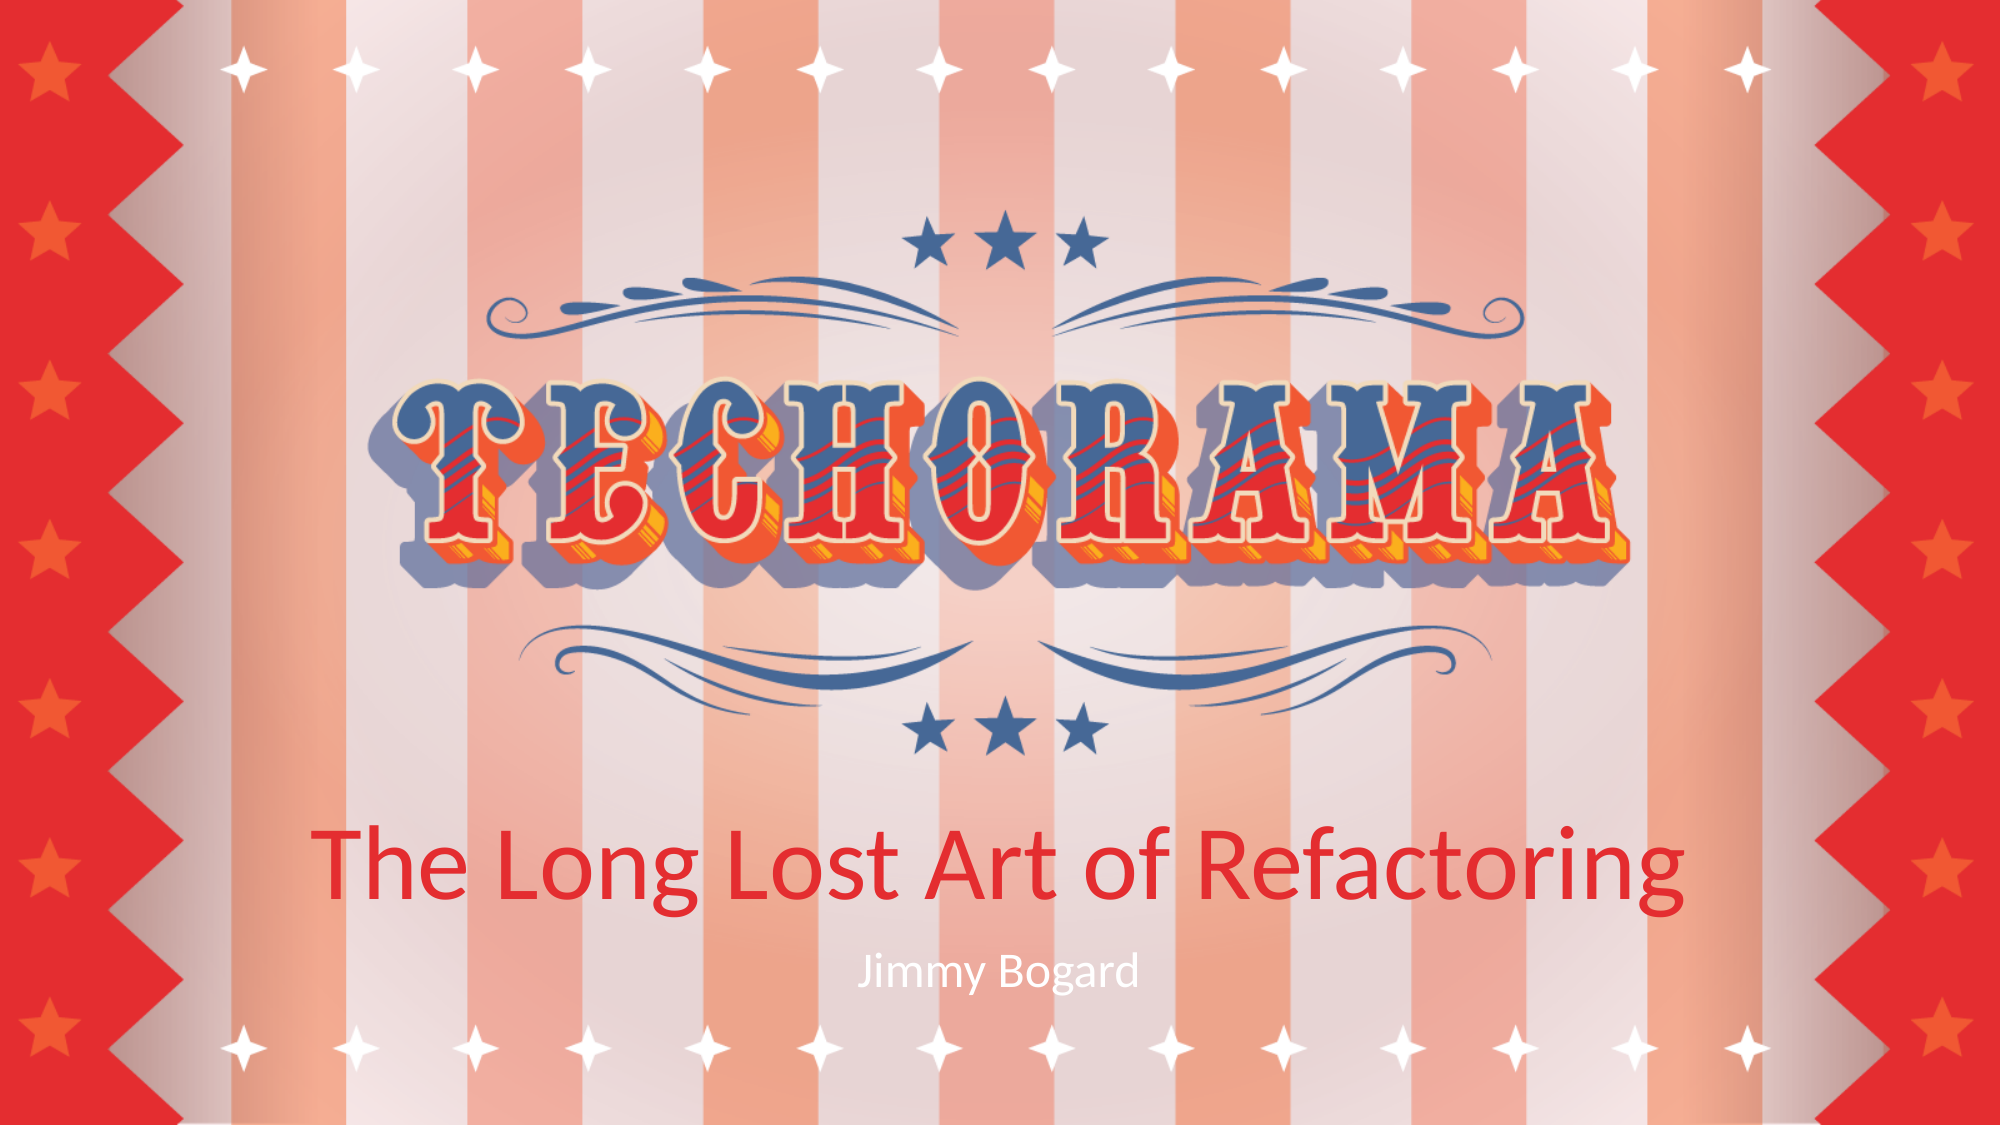

# The Long Lost Art of Refactoring
Jimmy Bogard